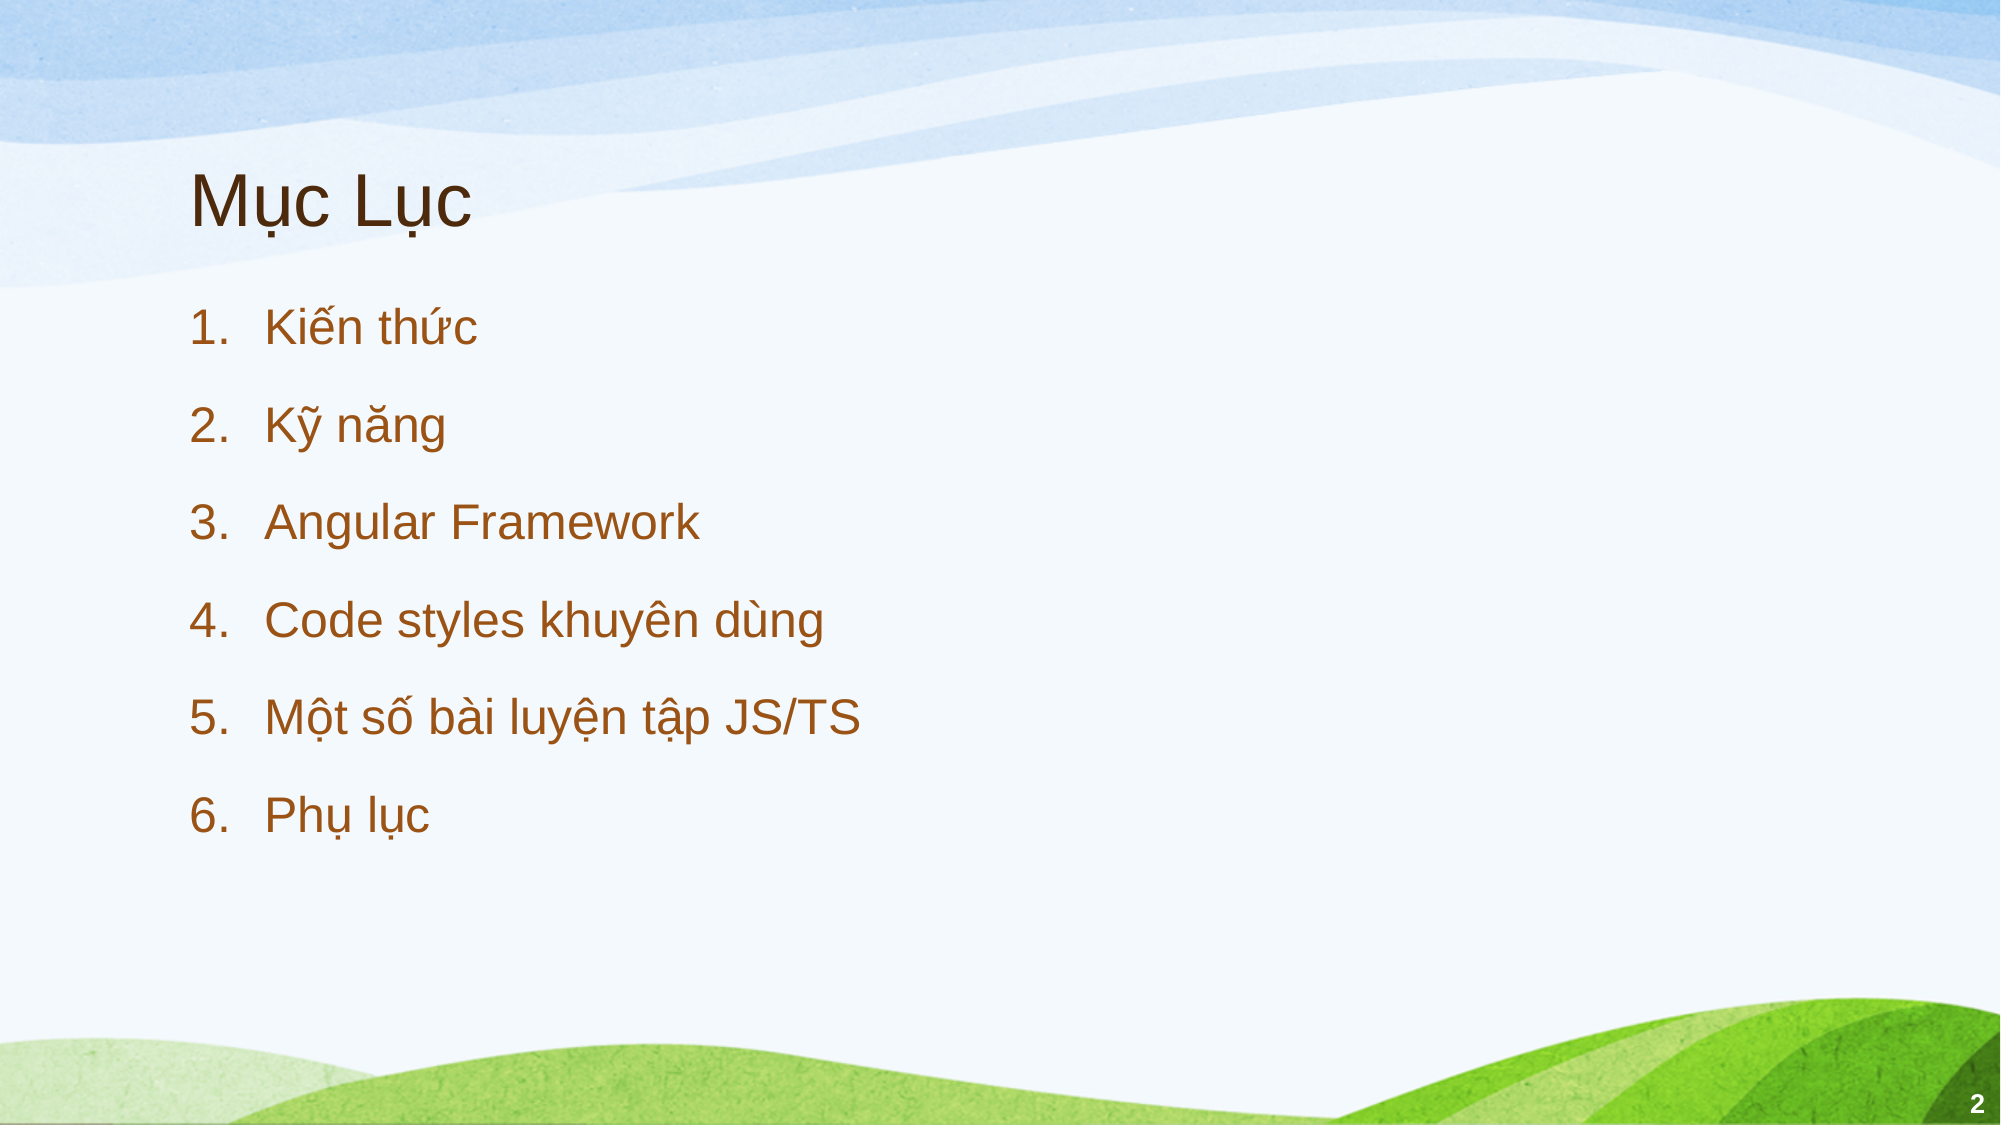

# Mục Lục
Kiến thức
Kỹ năng
Angular Framework
Code styles khuyên dùng
Một số bài luyện tập JS/TS
Phụ lục
2